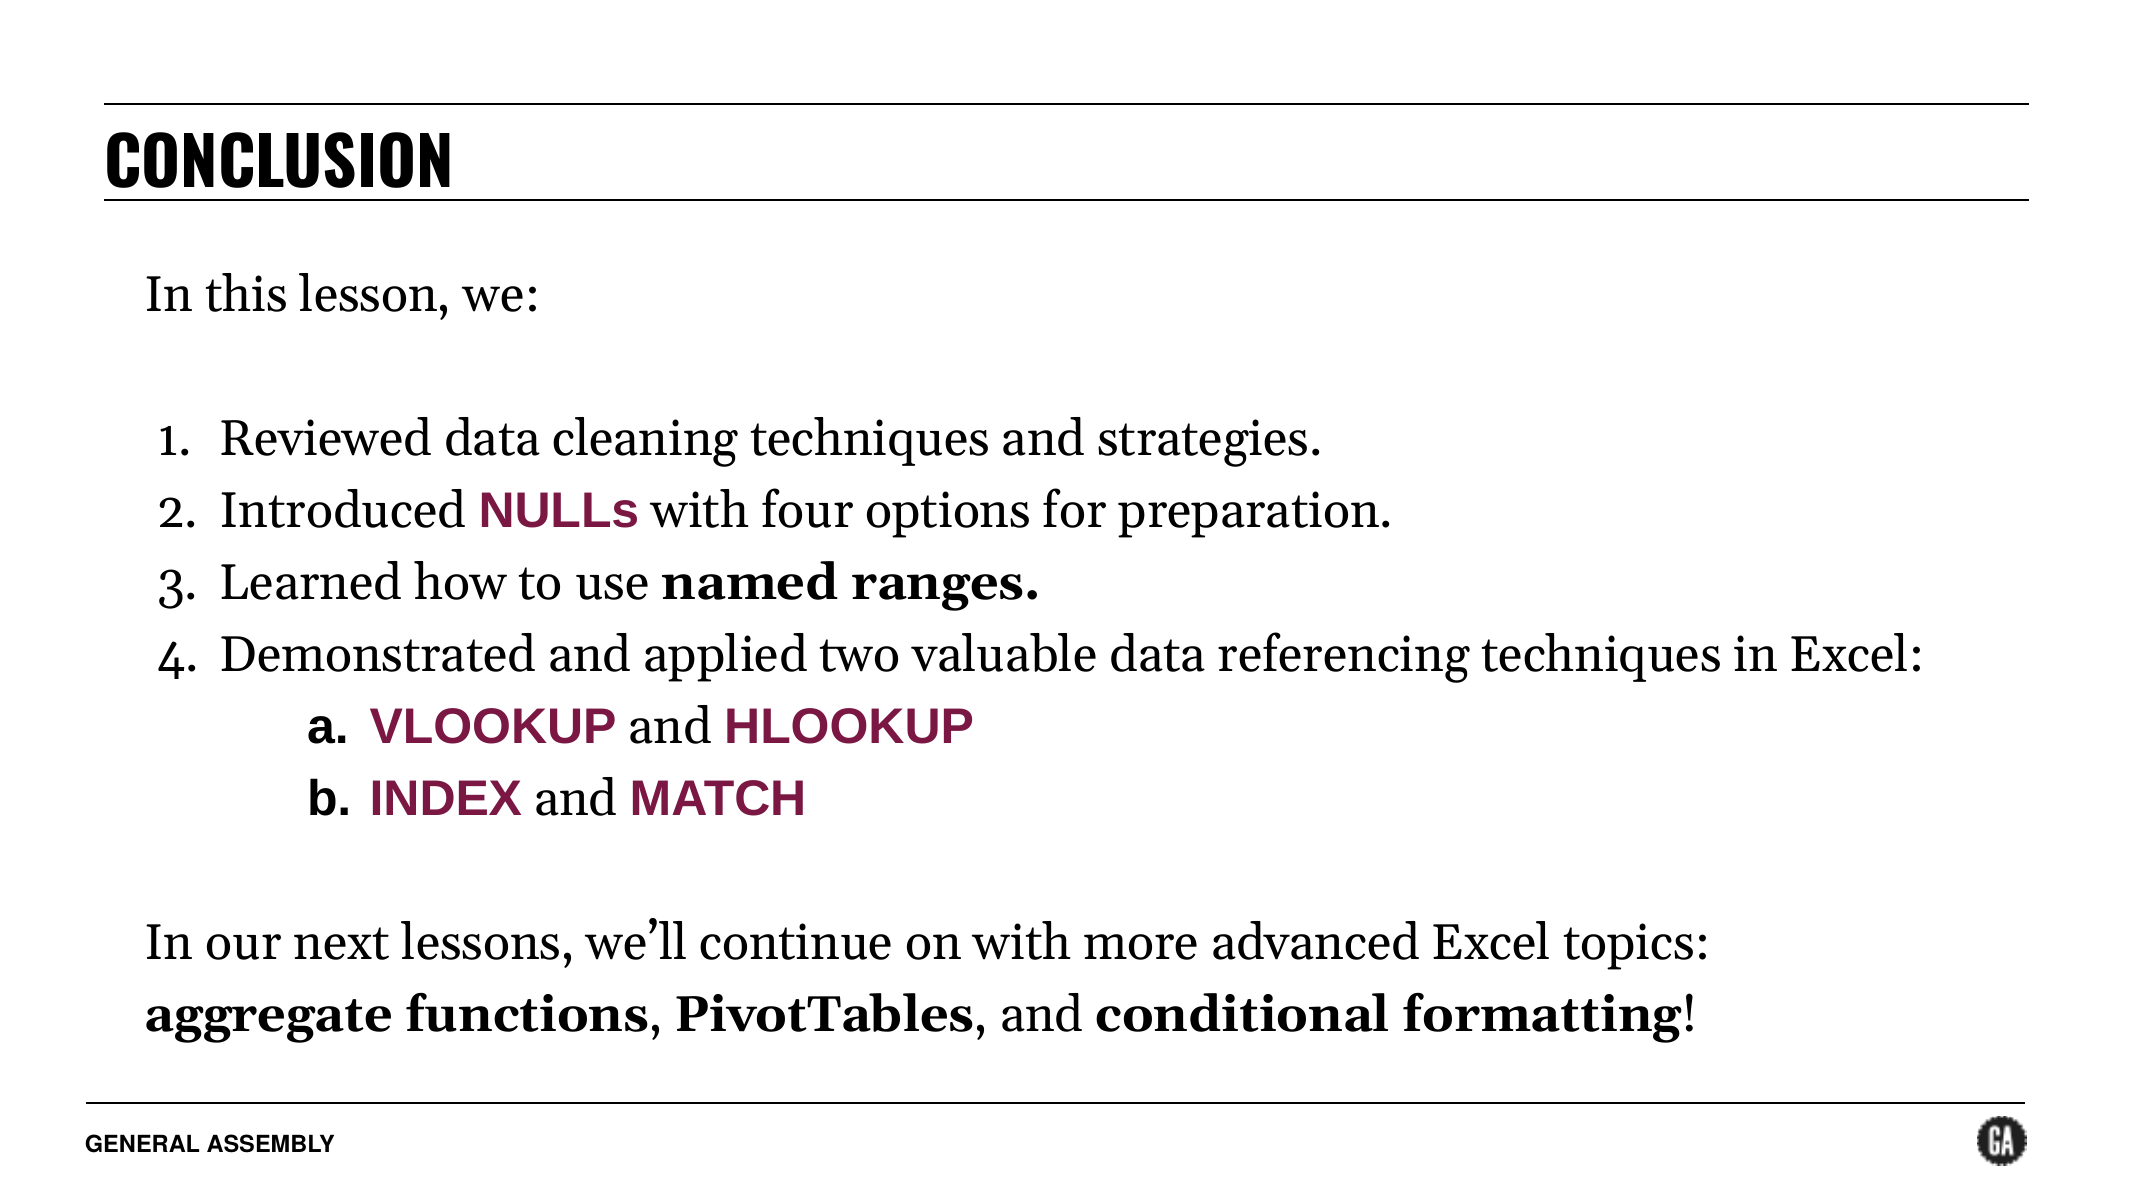

CONCLUSION
In this lesson, we:

Reviewed data cleaning techniques and strategies.
Introduced NULLs with four options for preparation.
Learned how to use named ranges.
Demonstrated and applied two valuable data referencing techniques in Excel:
VLOOKUP and HLOOKUP
INDEX and MATCH
In our next lessons, we’ll continue on with more advanced Excel topics:
aggregate functions, PivotTables, and conditional formatting!